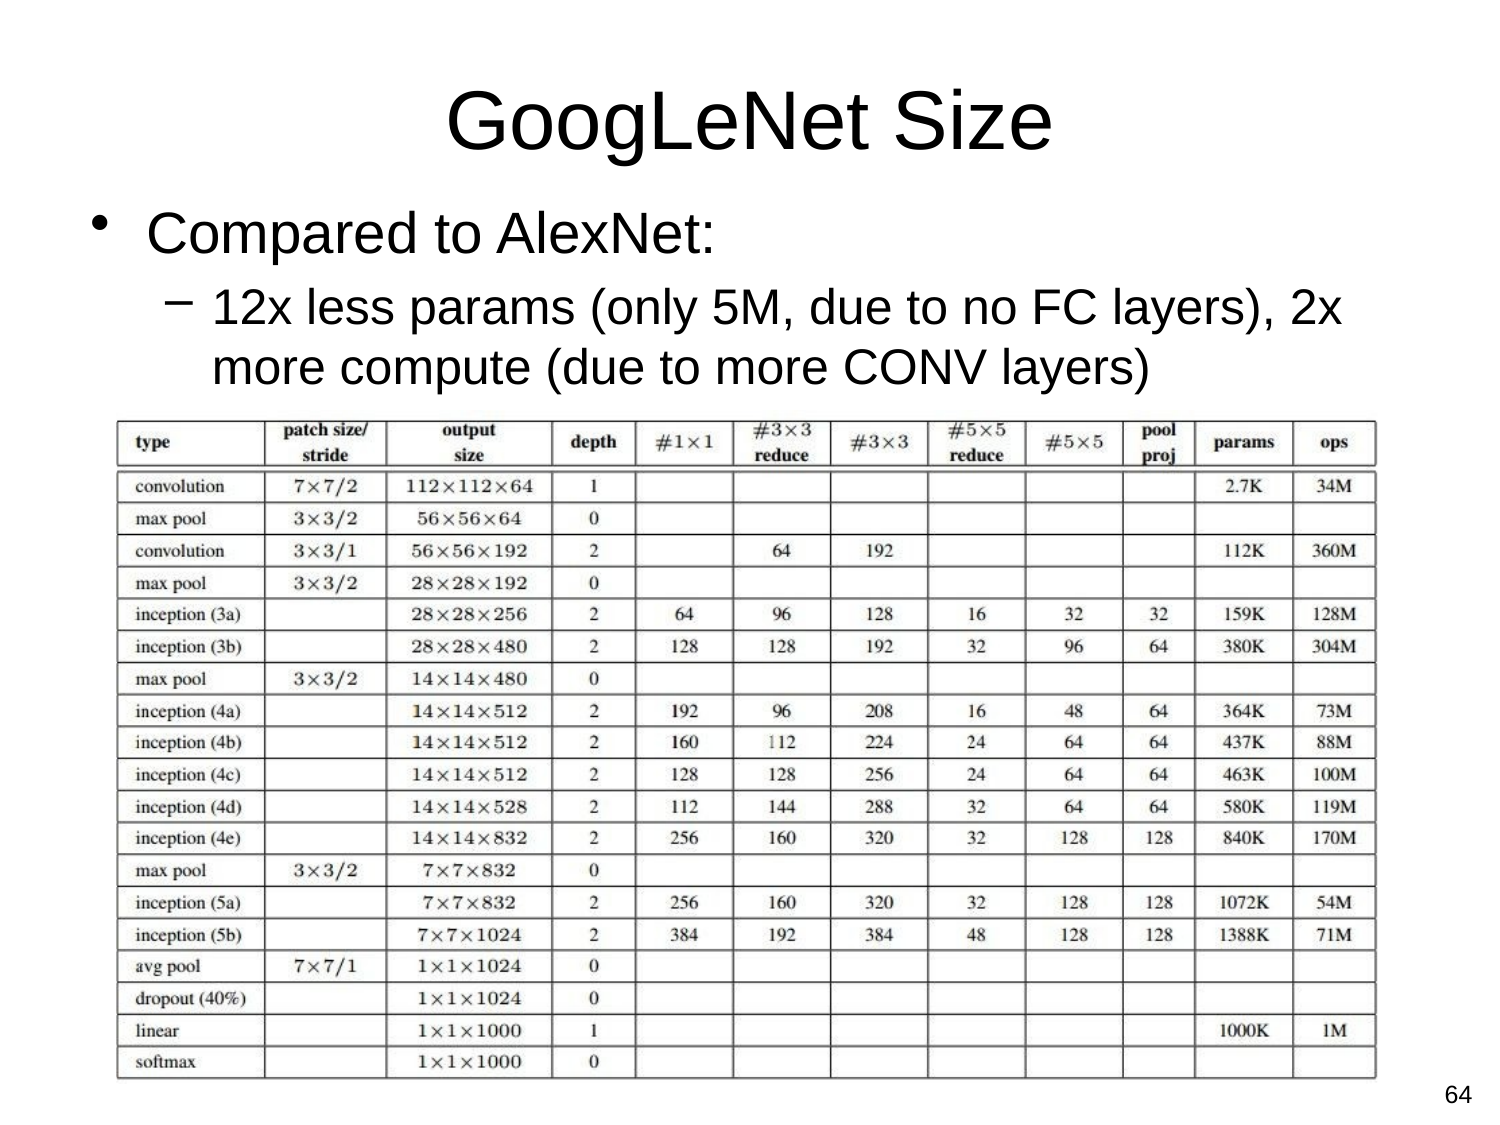

# GoogLeNet Size
Compared to AlexNet:
12x less params (only 5M, due to no FC layers), 2x more compute (due to more CONV layers)

64